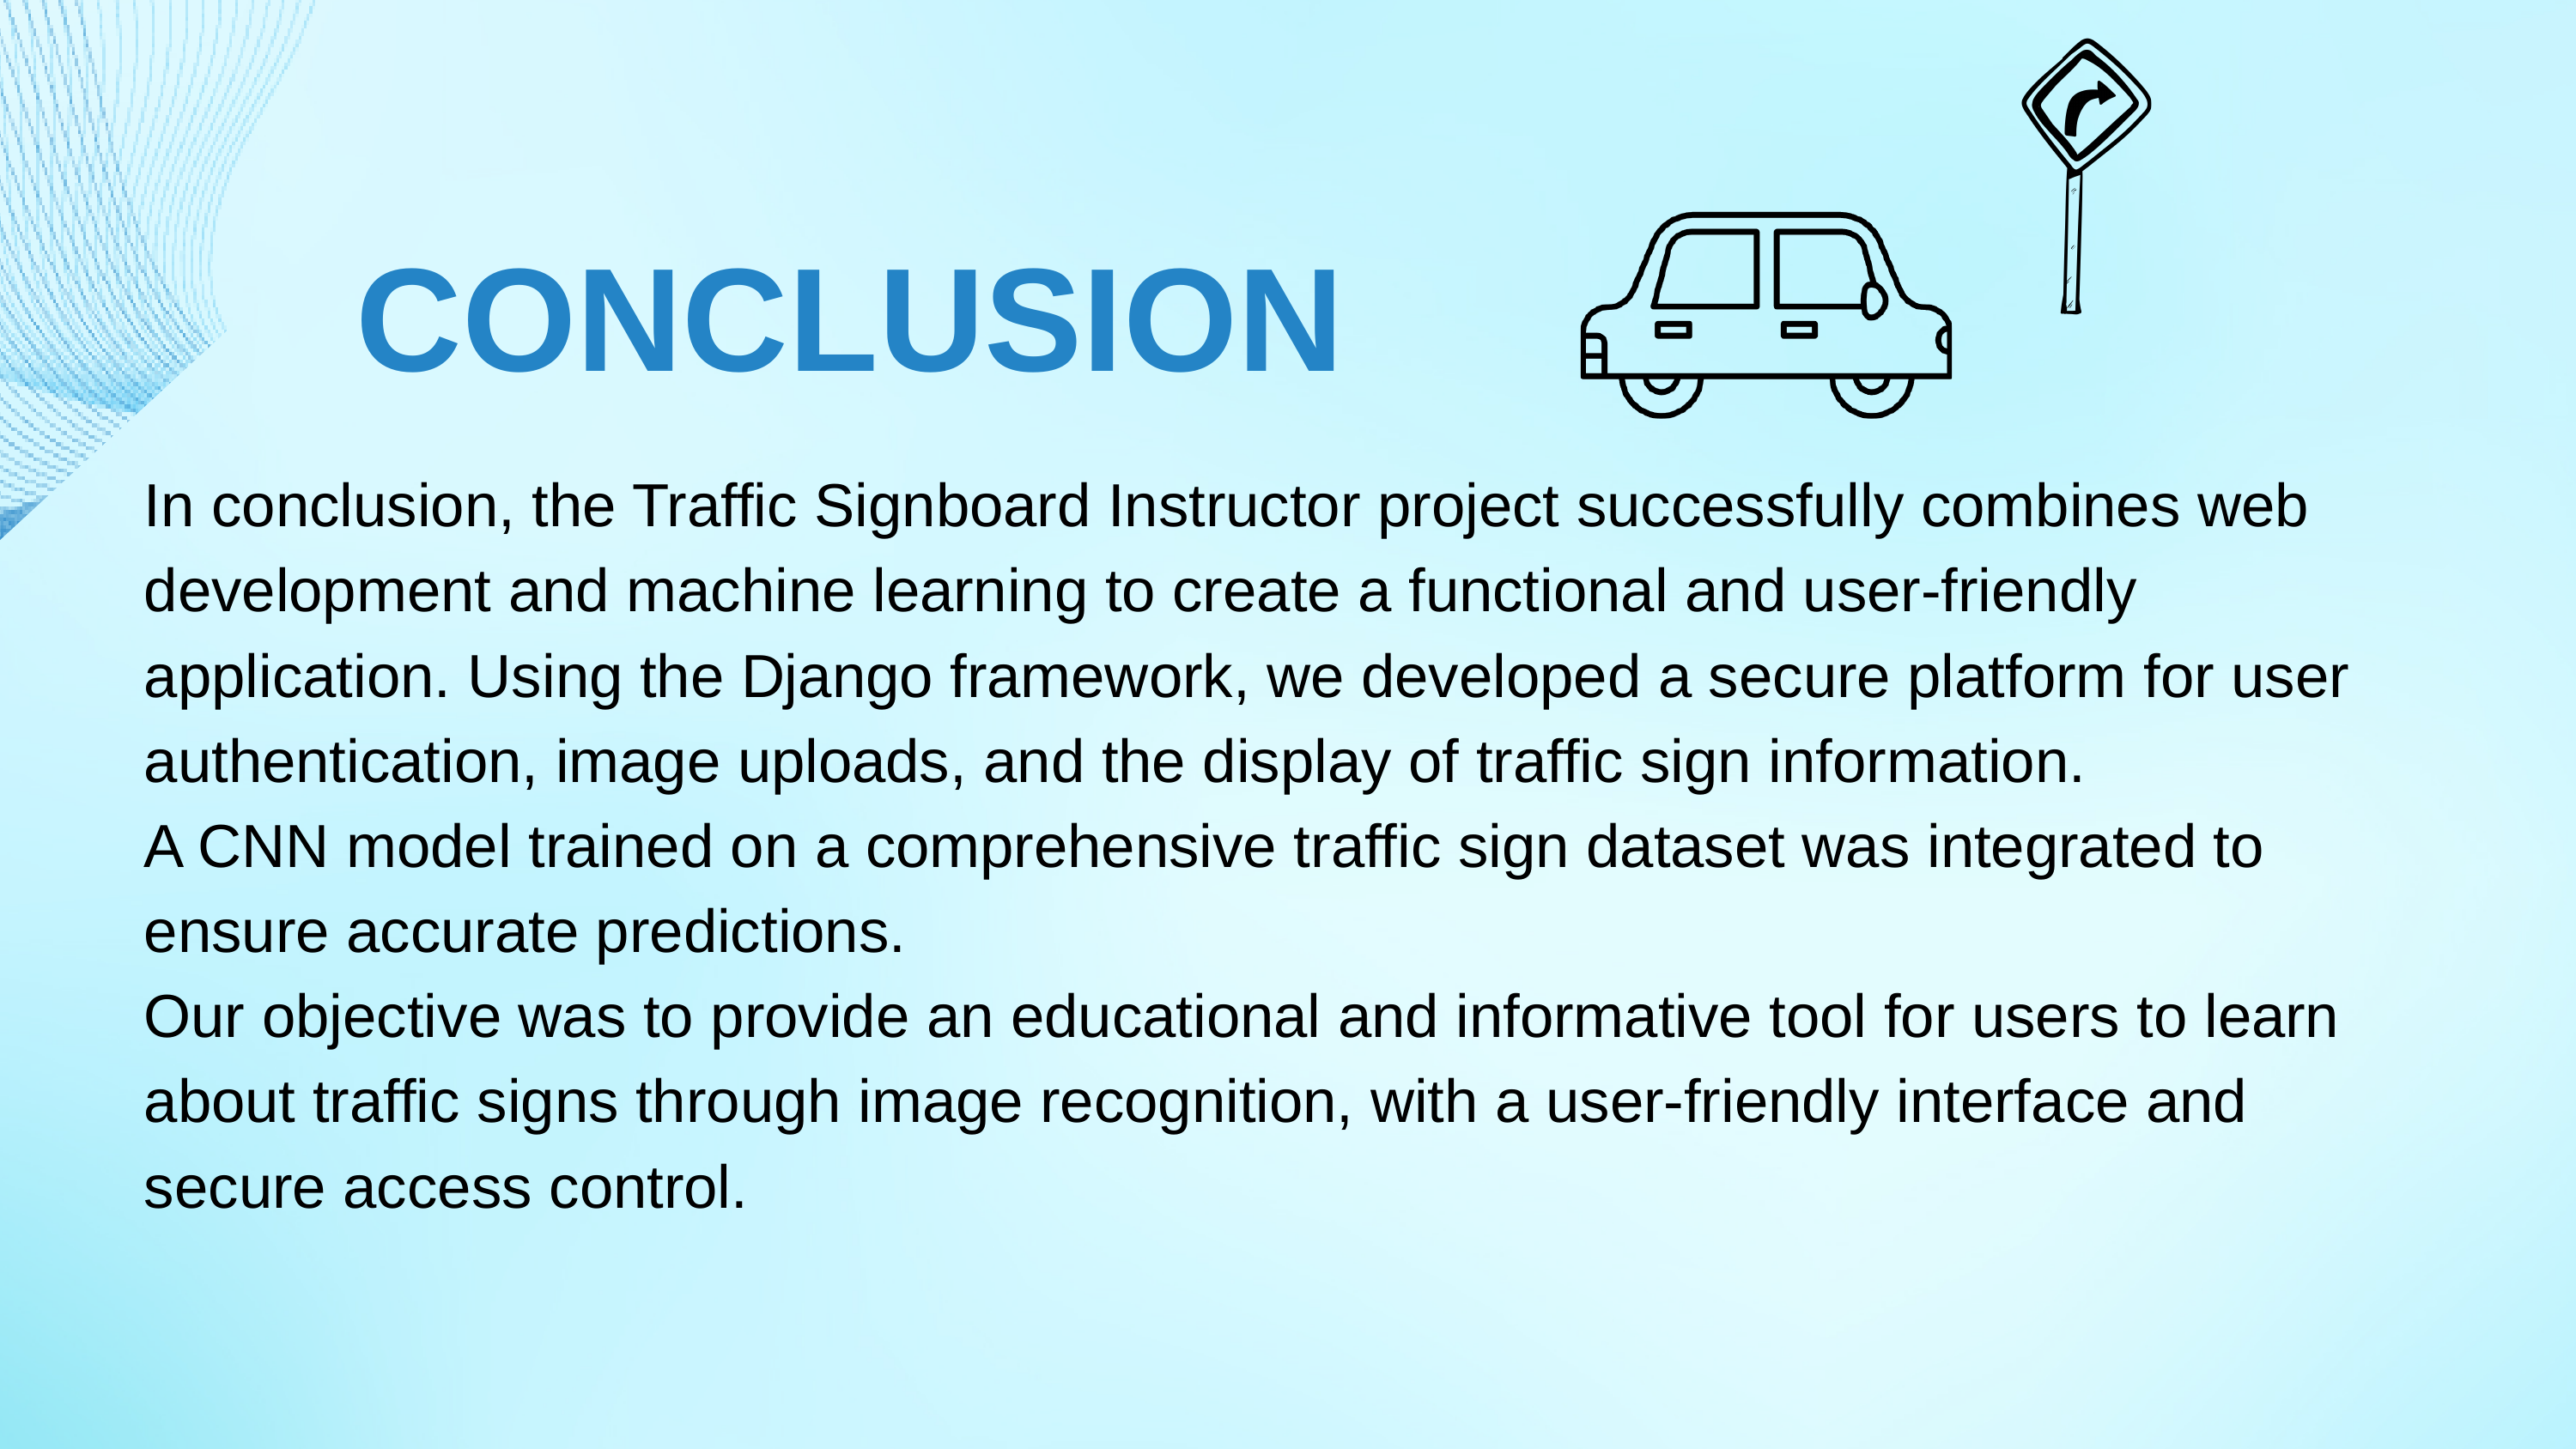

CONCLUSION

In conclusion, the Traffic Signboard Instructor project successfully combines web development and machine learning to create a functional and user-friendly application. Using the Django framework, we developed a secure platform for user authentication, image uploads, and the display of traffic sign information.
A CNN model trained on a comprehensive traffic sign dataset was integrated to ensure accurate predictions.
Our objective was to provide an educational and informative tool for users to learn about traffic signs through image recognition, with a user-friendly interface and secure access control.